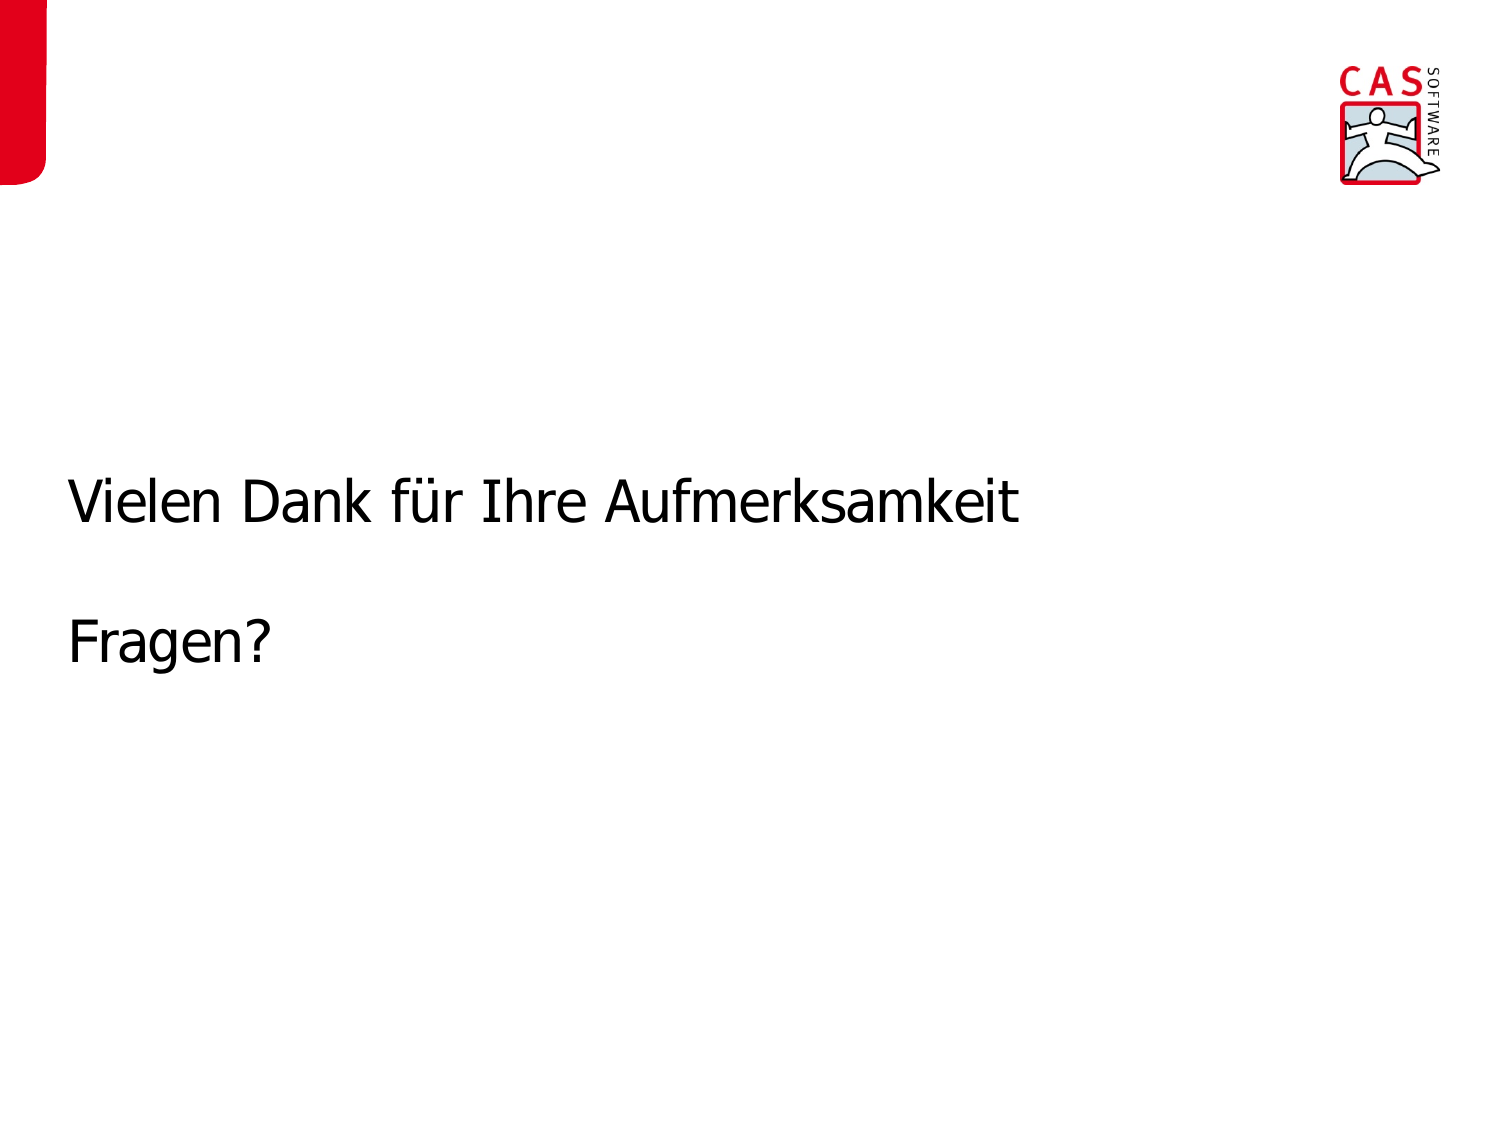

# Vielen Dank für Ihre Aufmerksamkeit Fragen?